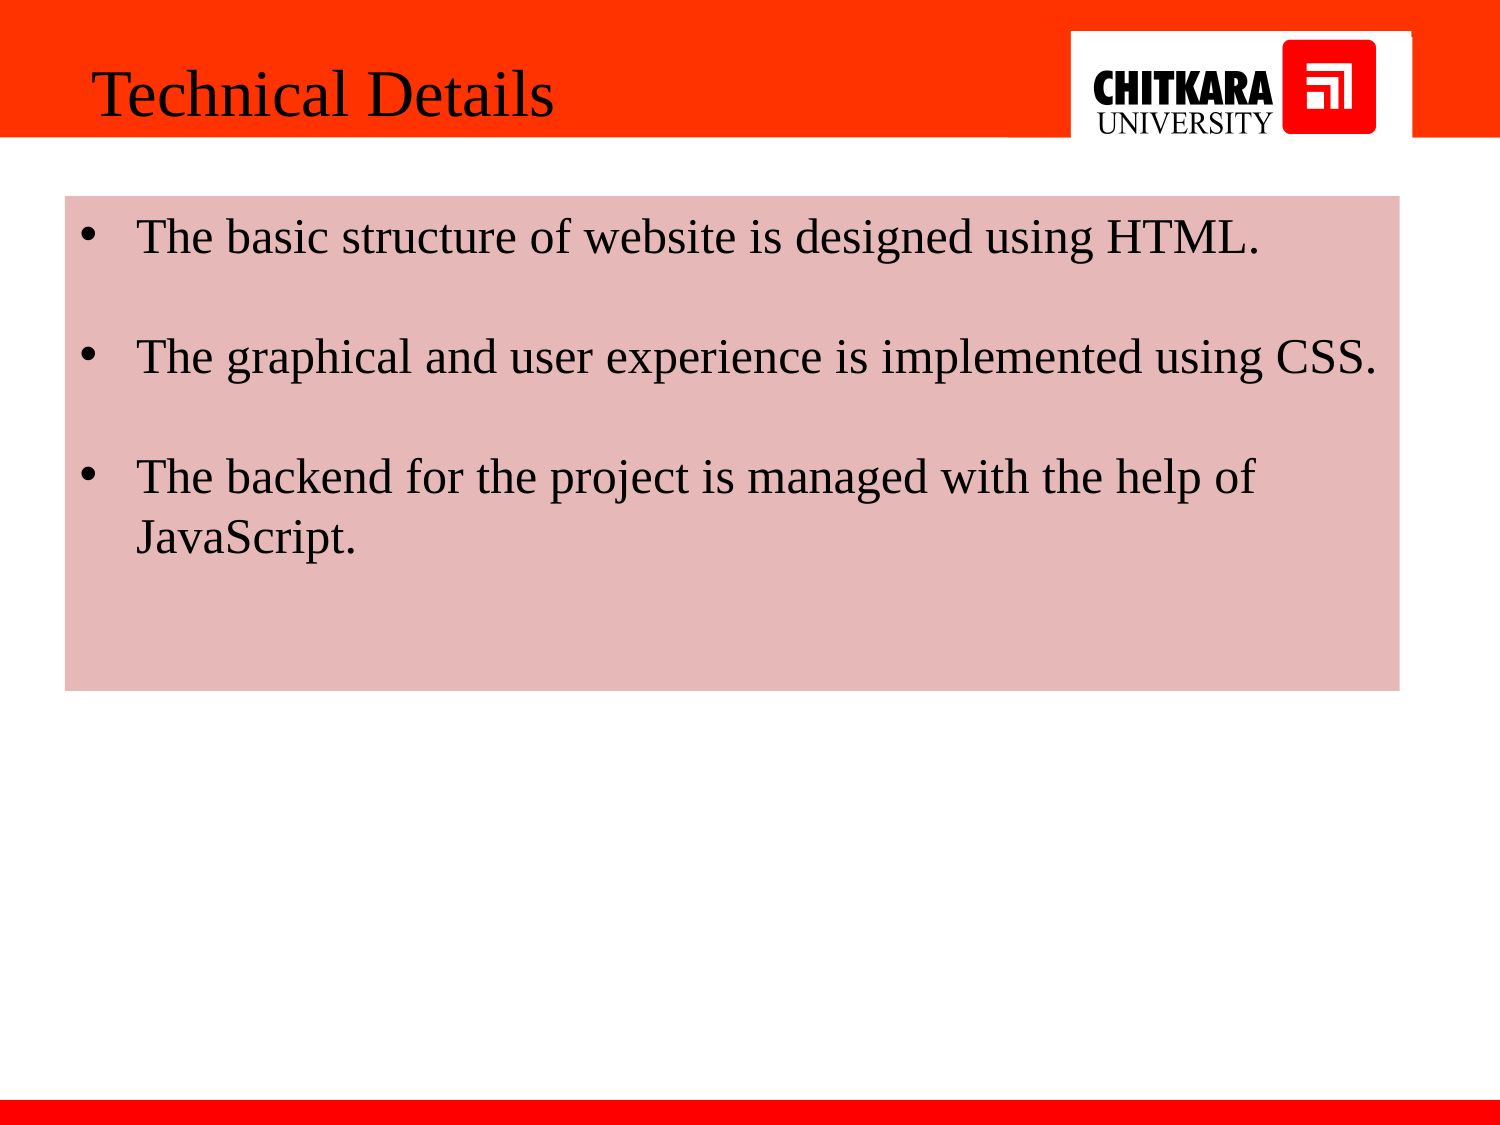

Technical Details
The basic structure of website is designed using HTML.

The graphical and user experience is implemented using CSS.

The backend for the project is managed with the help of JavaScript.